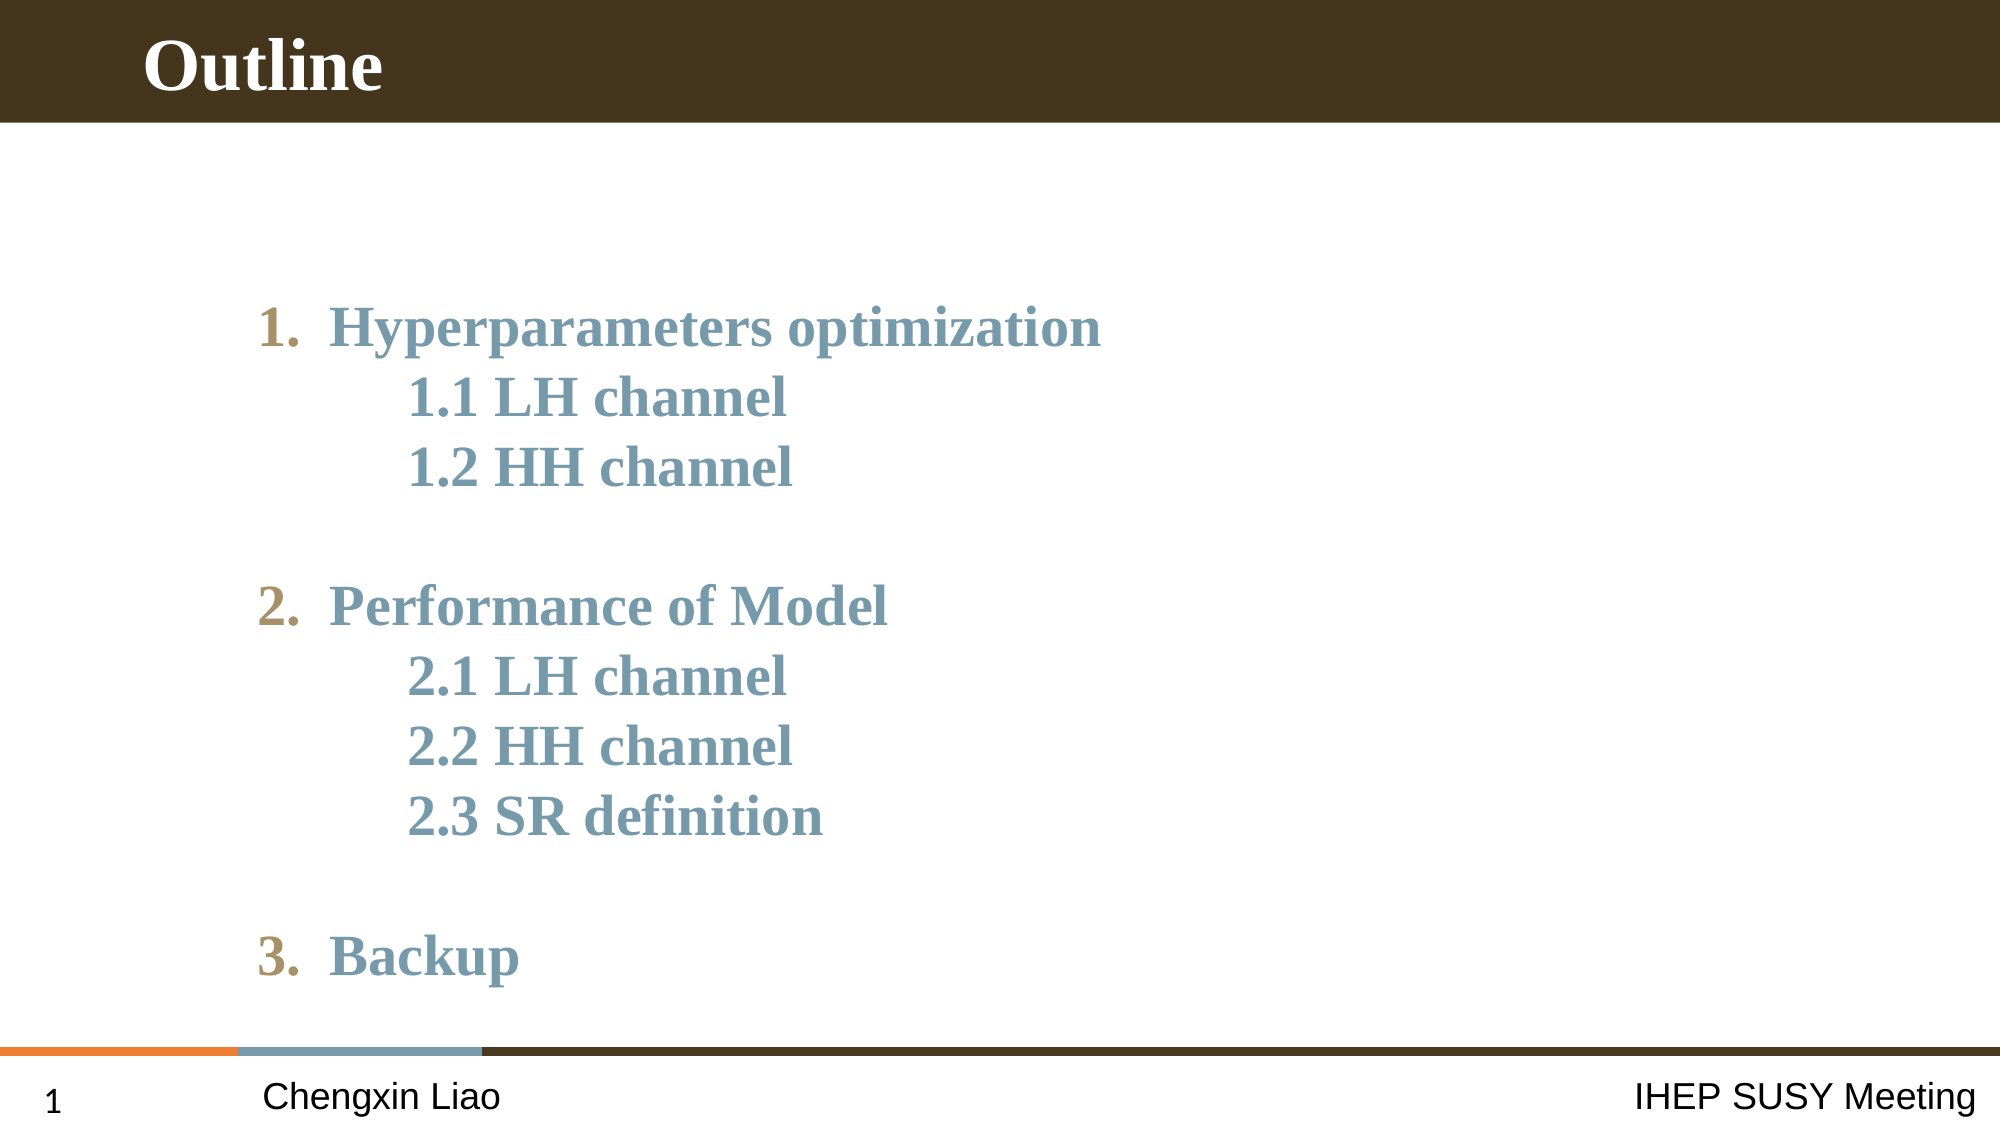

Outline
1.  Hyperparameters optimization
	1.1 LH channel
	1.2 HH channel

2.  Performance of Model
	2.1 LH channel
	2.2 HH channel
	2.3 SR definition
3.  Backup
Chengxin Liao
IHEP SUSY Meeting
1